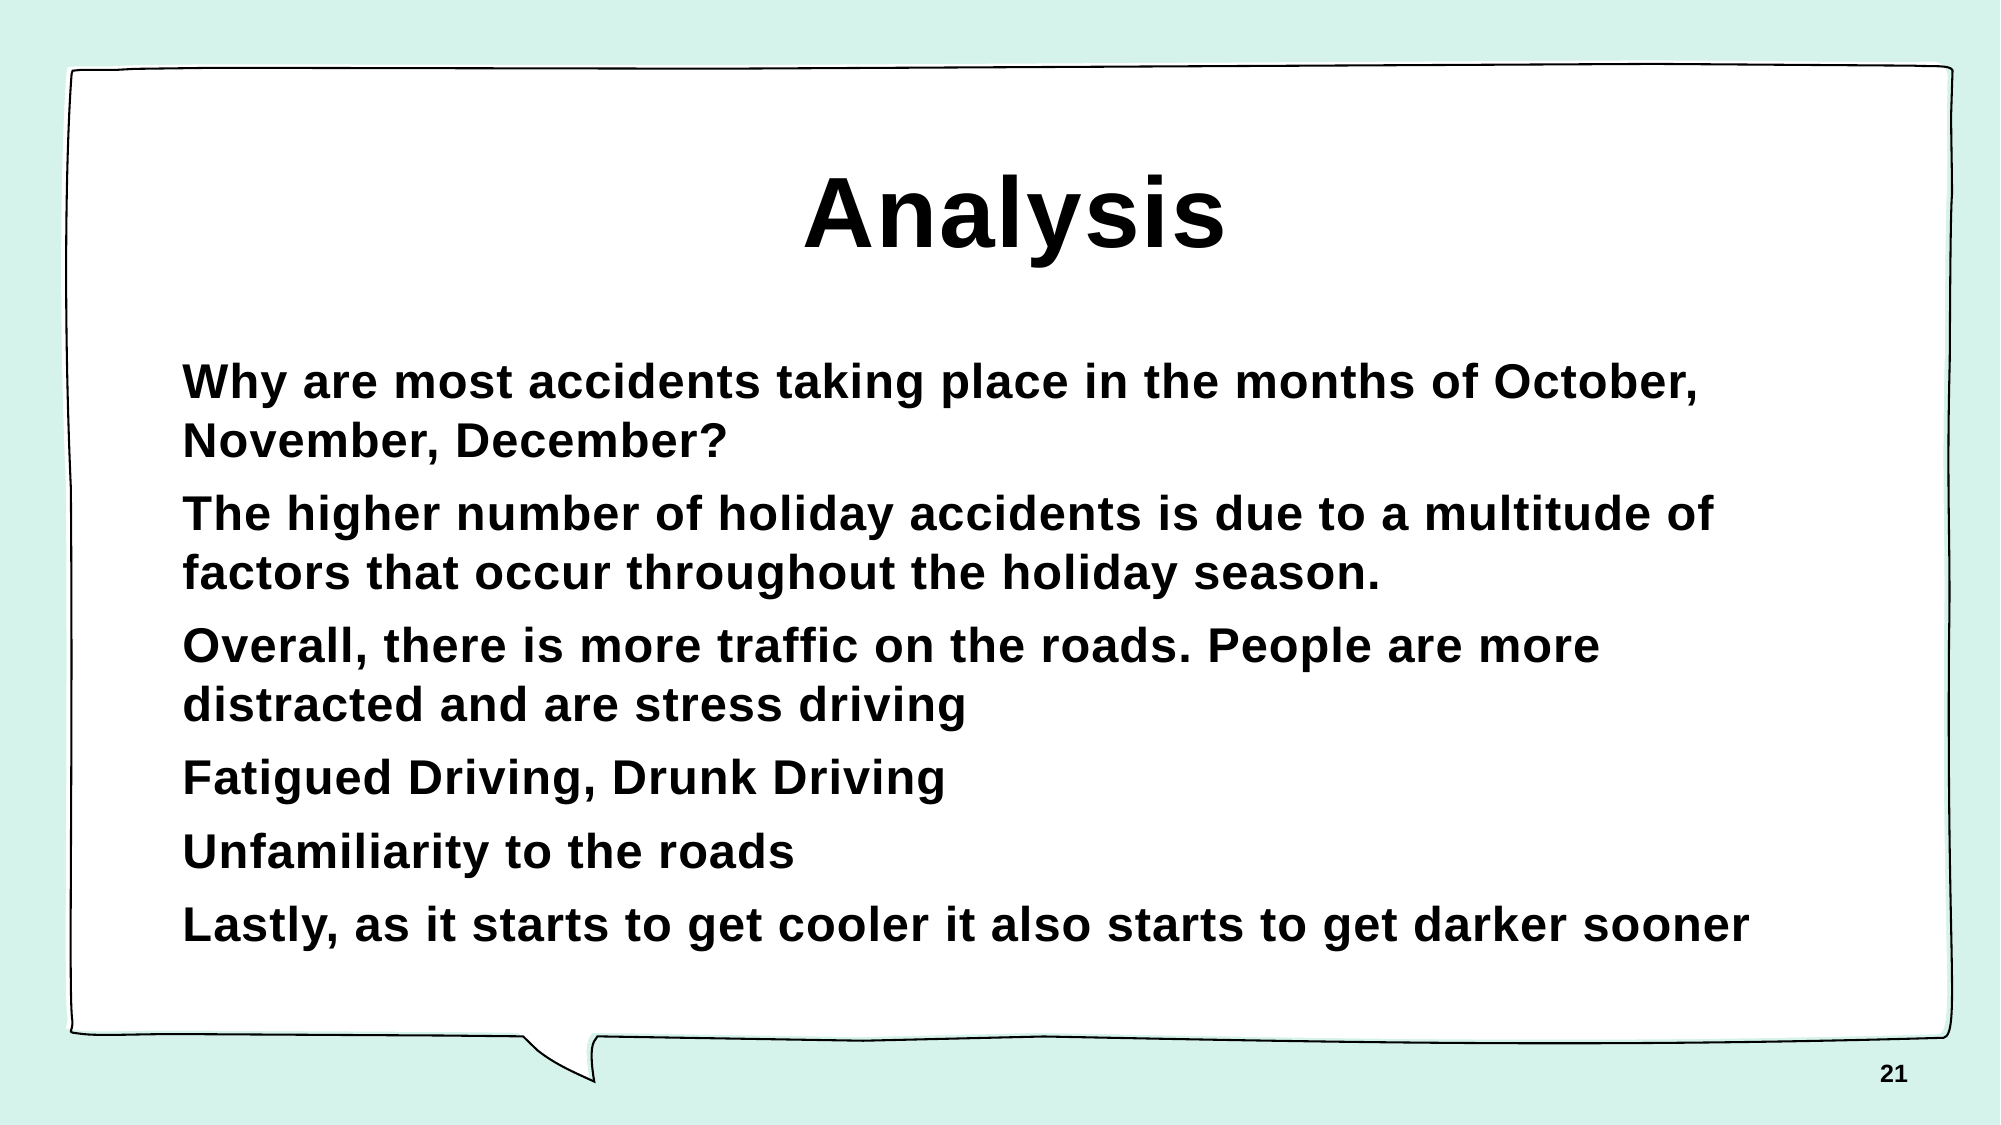

# Analysis
Why are most accidents taking place in the months of October, November, December?
The higher number of holiday accidents is due to a multitude of factors that occur throughout the holiday season.
Overall, there is more traffic on the roads. People are more distracted and are stress driving
Fatigued Driving, Drunk Driving
Unfamiliarity to the roads
Lastly, as it starts to get cooler it also starts to get darker sooner
21